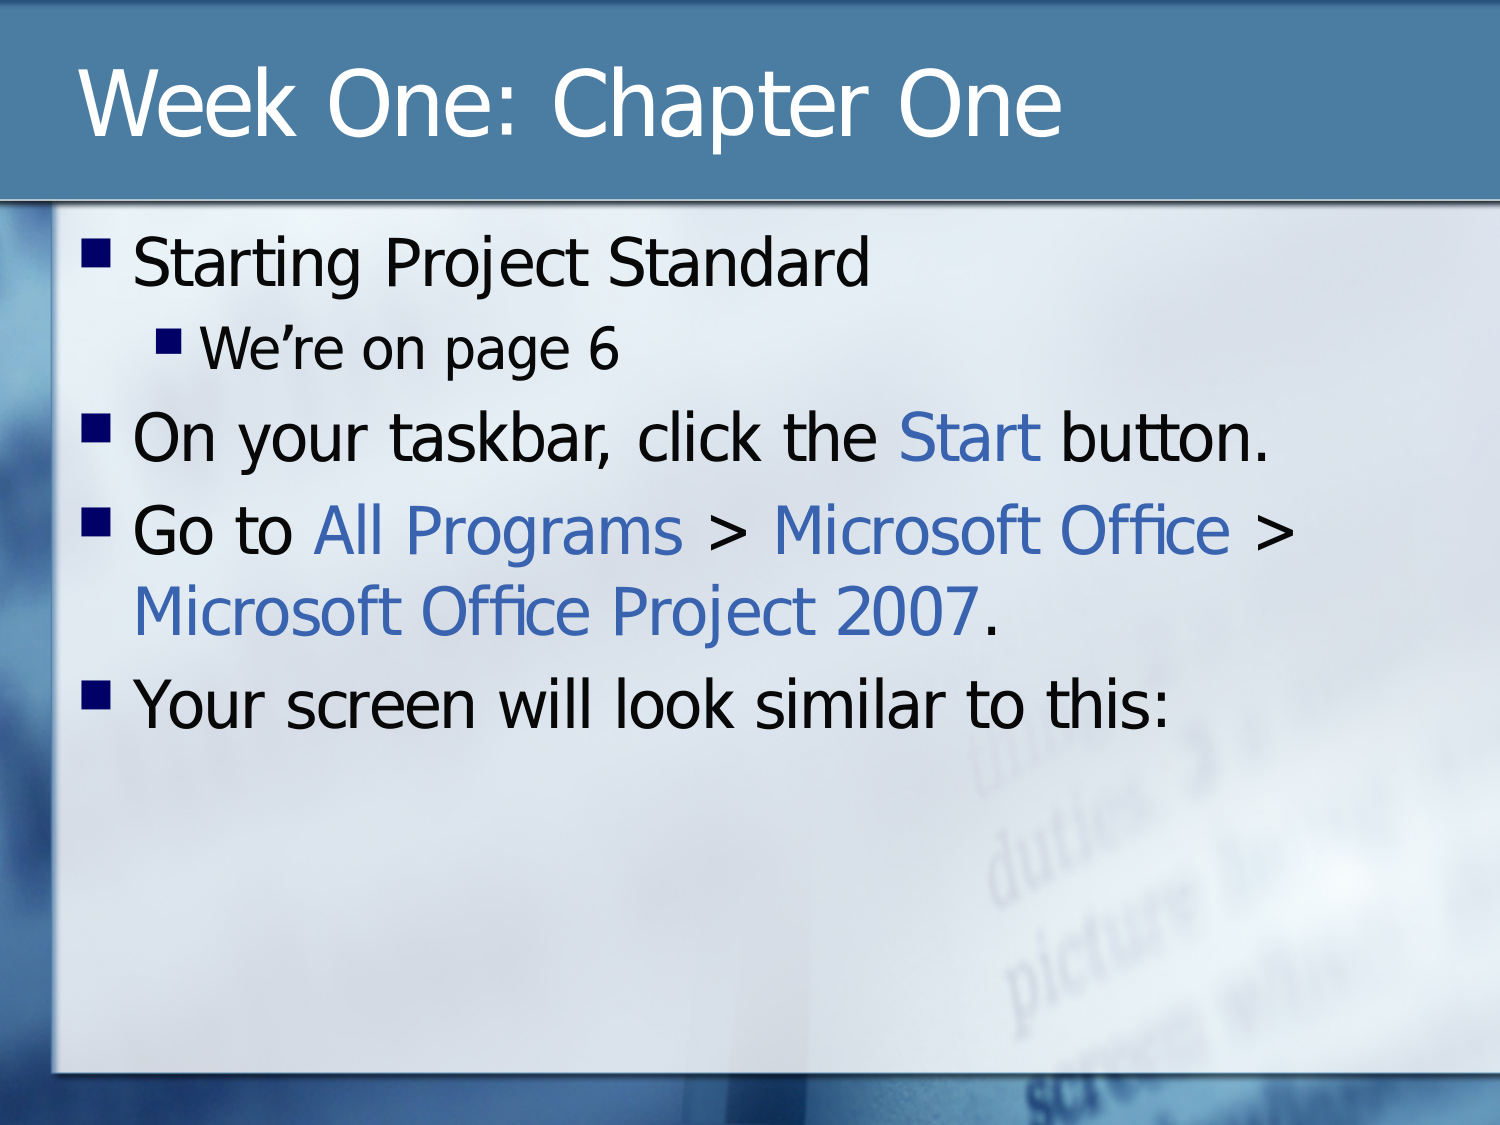

# Week One: Chapter One
Starting Project Standard
We’re on page 6
On your taskbar, click the Start button.
Go to All Programs > Microsoft Office > Microsoft Office Project 2007.
Your screen will look similar to this: